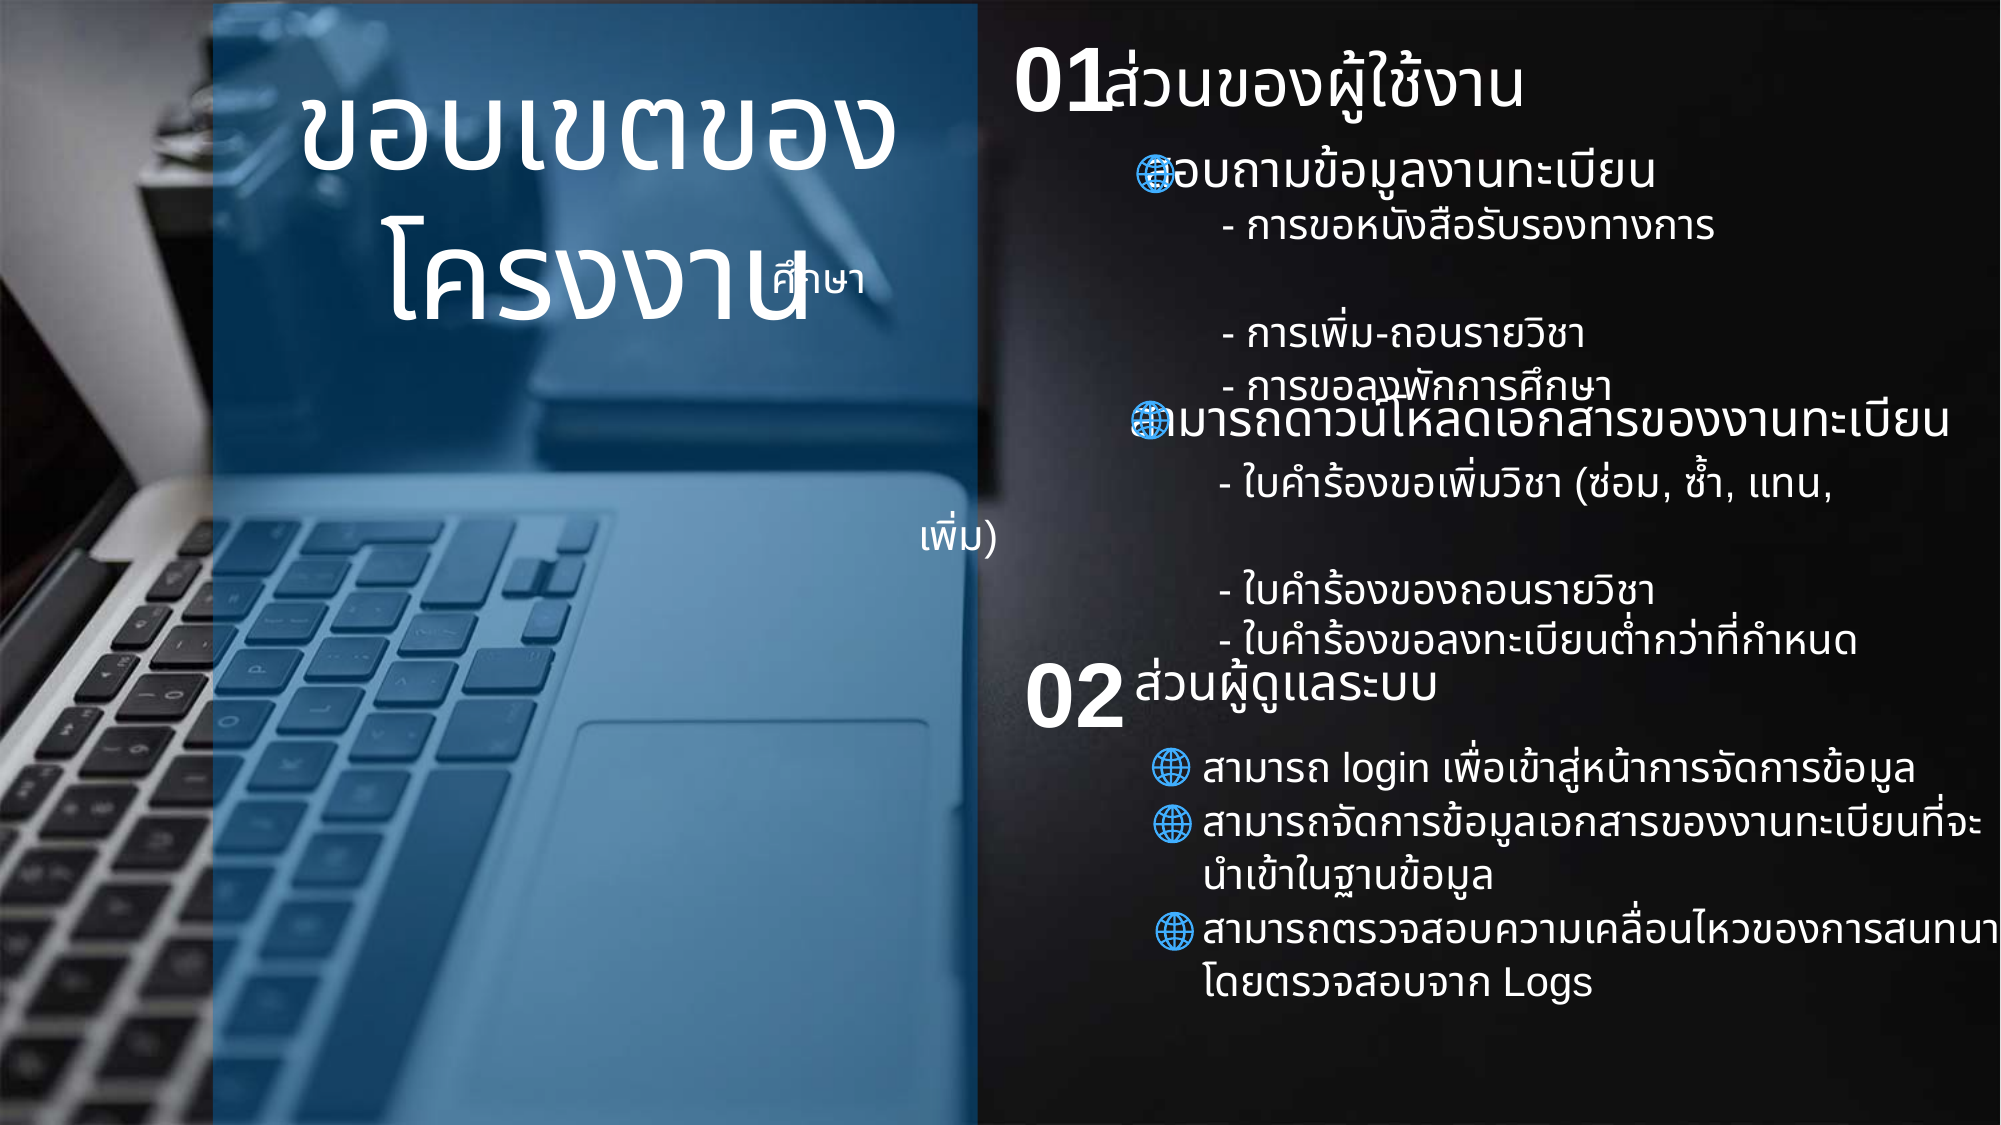

01
ส่วนของผู้ใช้งาน
ขอบเขตของโครงงาน
สอบถามข้อมูลงานทะเบียน

			- การขอหนังสือรับรองทางการศึกษา
			- การเพิ่ม-ถอนรายวิชา
			- การขอลงพักการศึกษา
สามารถดาวน์โหลดเอกสารของงานทะเบียน

		- ใบคำร้องขอเพิ่มวิชา (ซ่อม, ซ้ำ, แทน, เพิ่ม)
		- ใบคำร้องของถอนรายวิชา
		- ใบคำร้องขอลงทะเบียนต่ำกว่าที่กำหนด
02
ส่วนผู้ดูแลระบบ
สามารถ login เพื่อเข้าสู่หน้าการจัดการข้อมูล
สามารถจัดการข้อมูลเอกสารของงานทะเบียนที่จะนำเข้าในฐานข้อมูล
สามารถตรวจสอบความเคลื่อนไหวของการสนทนาโดยตรวจสอบจาก Logs